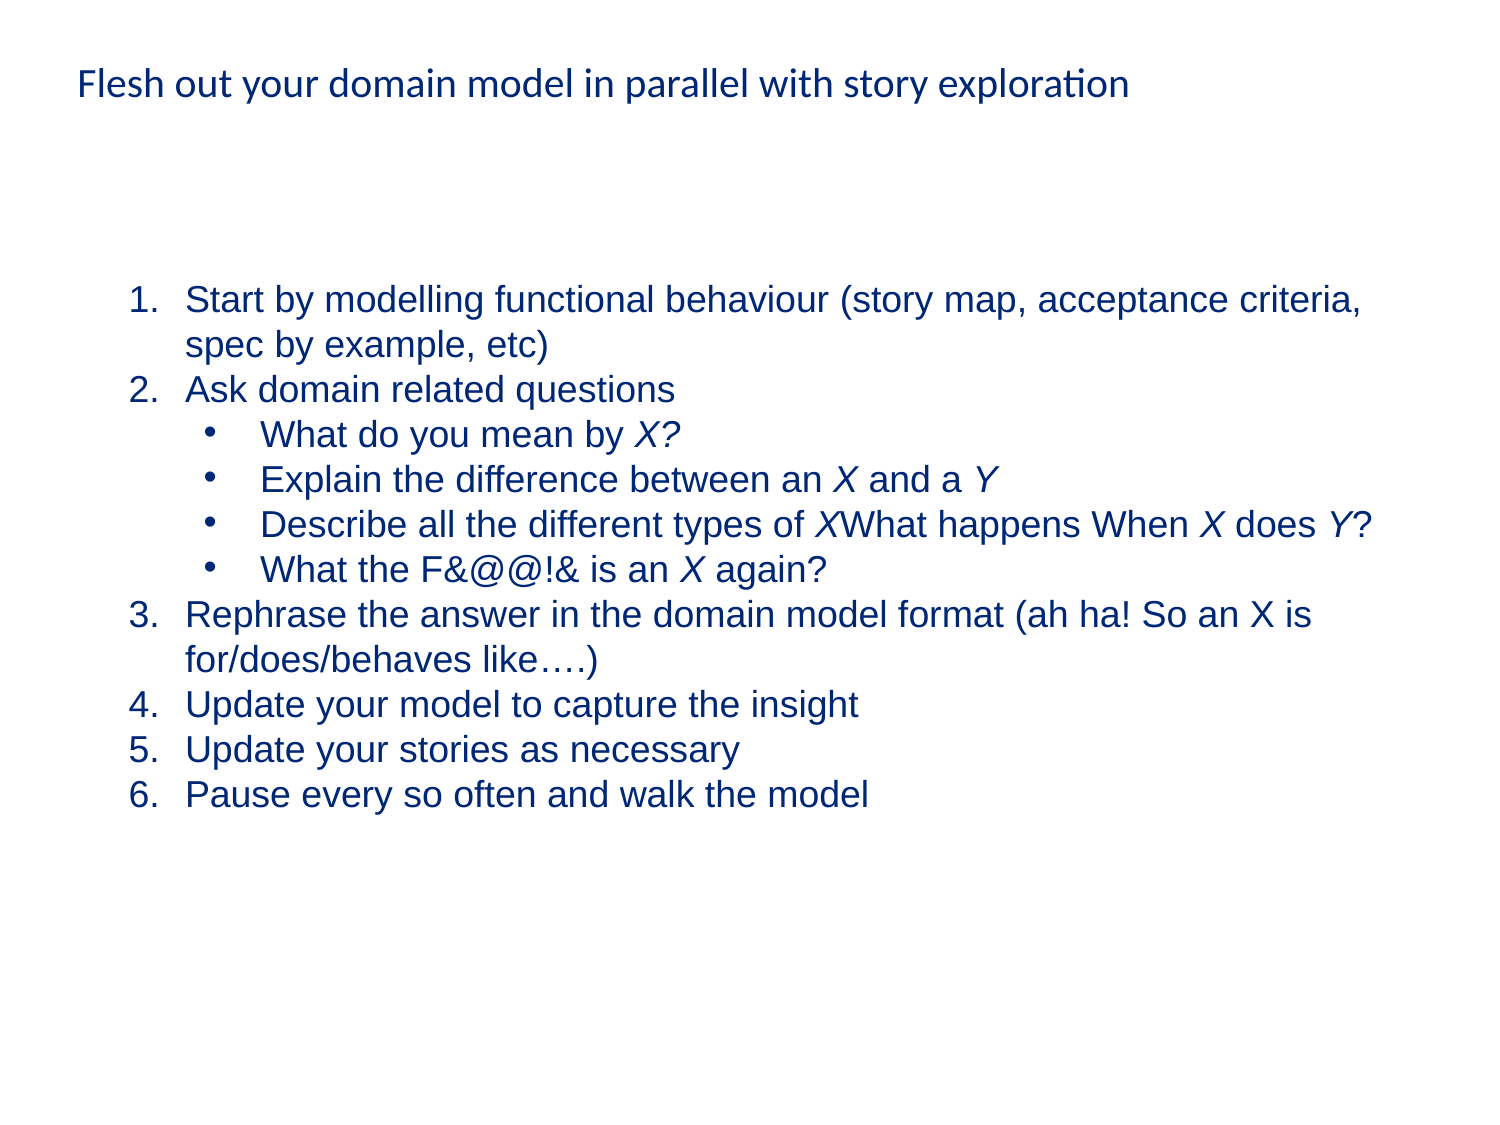

Flesh out your domain model in parallel with story exploration
Start by modelling functional behaviour (story map, acceptance criteria, spec by example, etc)
Ask domain related questions
What do you mean by X?
Explain the difference between an X and a Y
Describe all the different types of XWhat happens When X does Y?
What the F&@@!& is an X again?
Rephrase the answer in the domain model format (ah ha! So an X is for/does/behaves like….)
Update your model to capture the insight
Update your stories as necessary
Pause every so often and walk the model